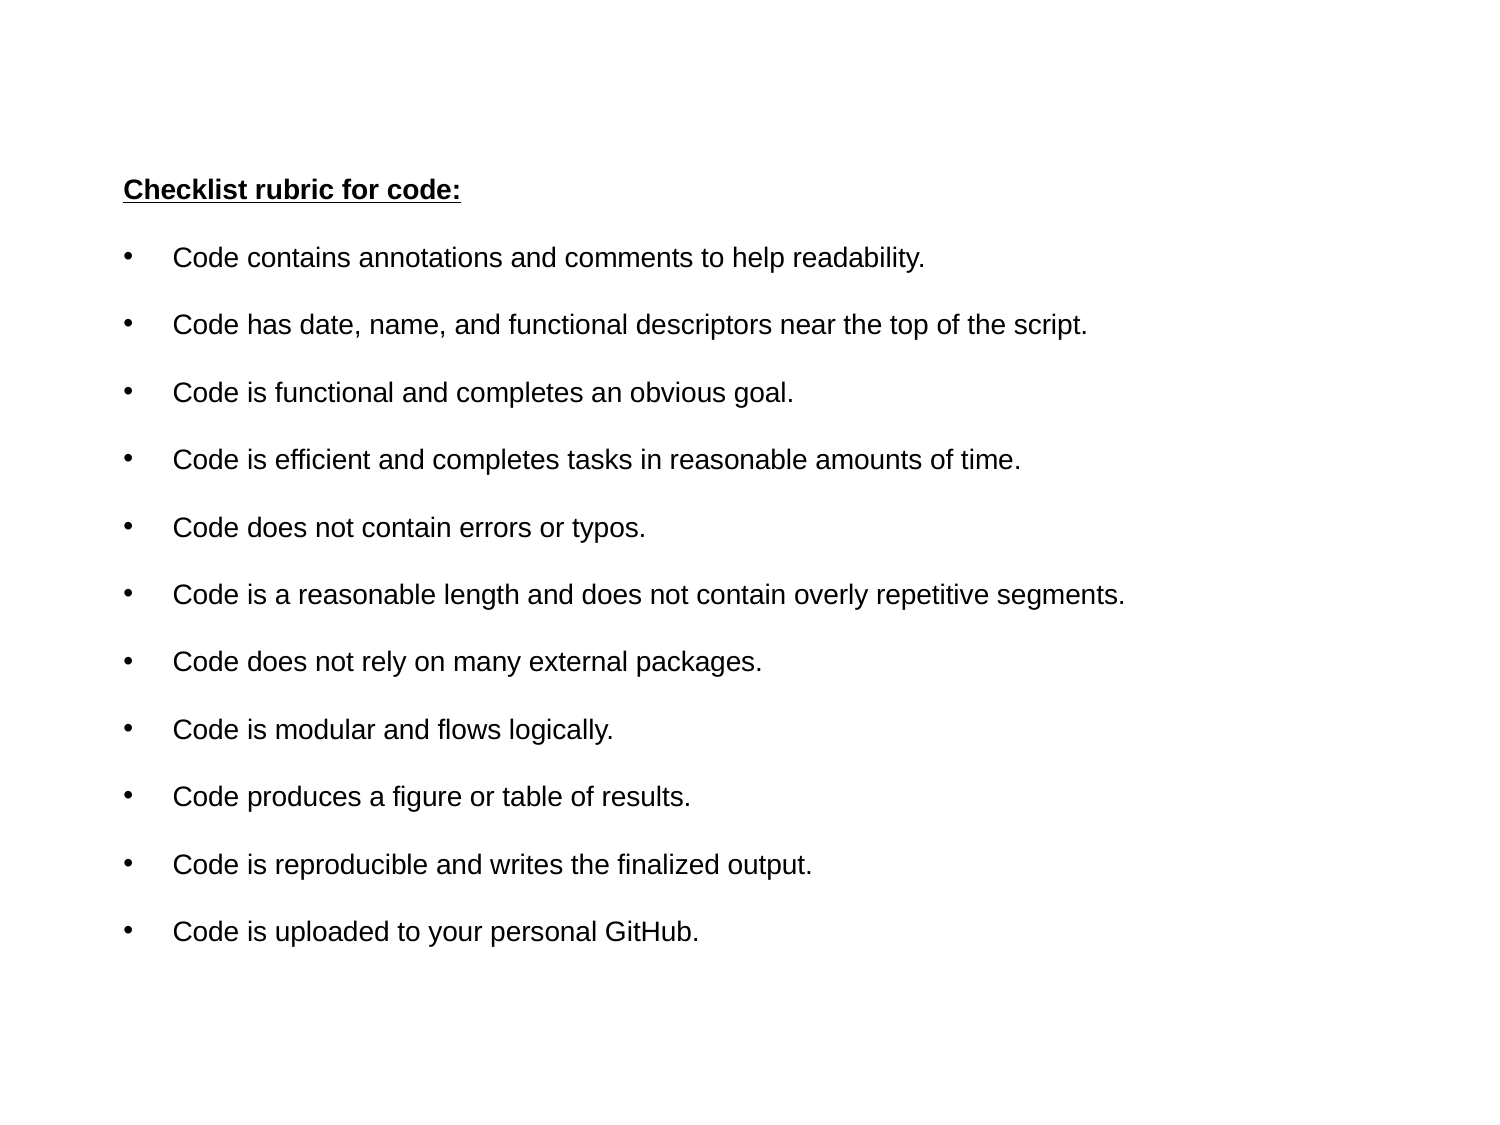

Checklist rubric for code:

Code contains annotations and comments to help readability.

Code has date, name, and functional descriptors near the top of the script.

Code is functional and completes an obvious goal.

Code is efficient and completes tasks in reasonable amounts of time.

Code does not contain errors or typos.

Code is a reasonable length and does not contain overly repetitive segments.

Code does not rely on many external packages.

Code is modular and flows logically.

Code produces a figure or table of results.

Code is reproducible and writes the finalized output.

Code is uploaded to your personal GitHub.